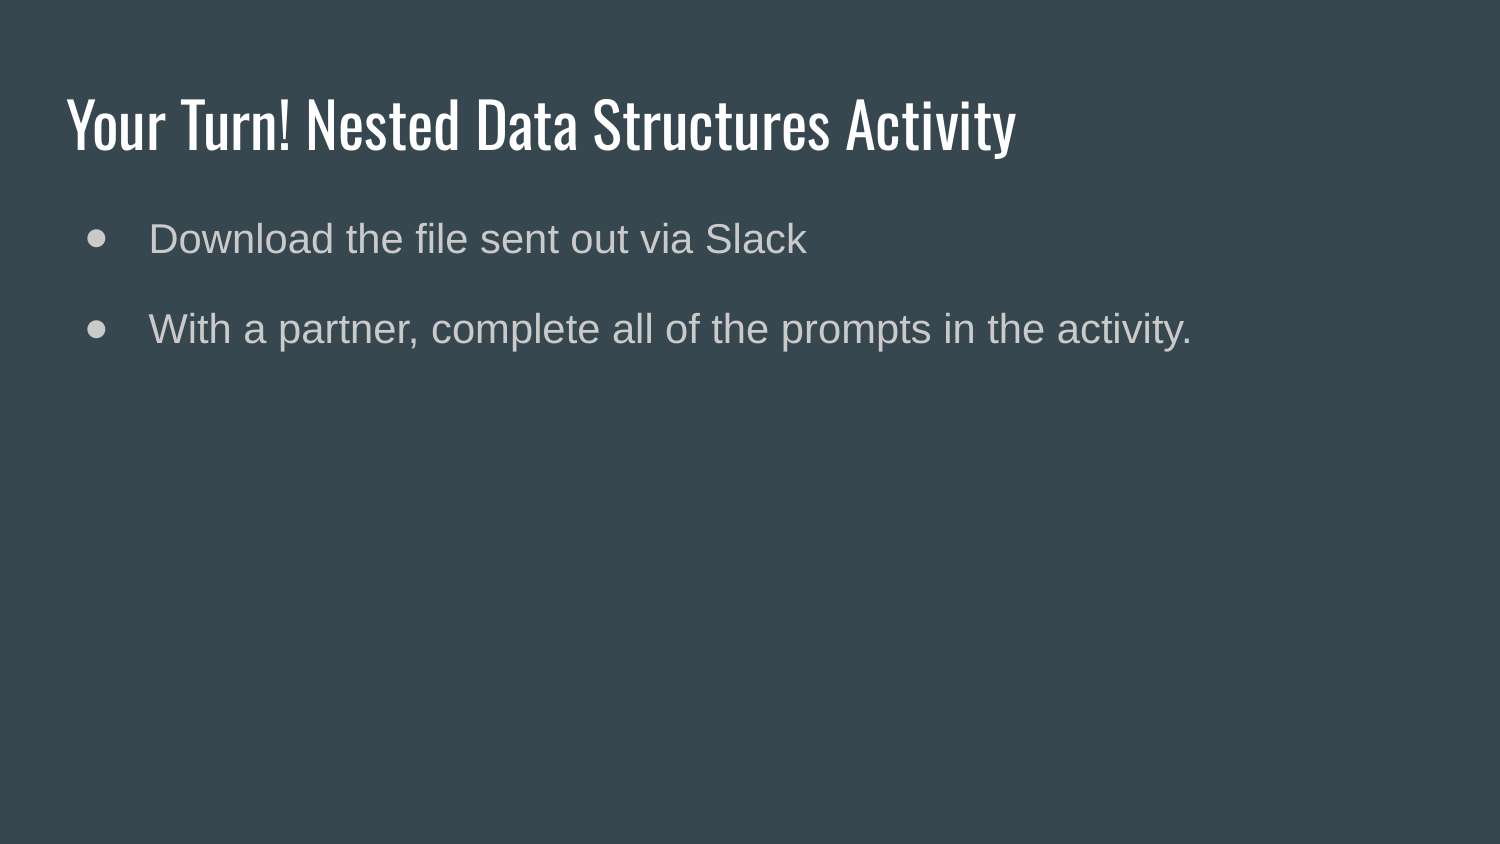

# Your Turn! Nested Data Structures Activity
 Download the file sent out via Slack
 With a partner, complete all of the prompts in the activity.